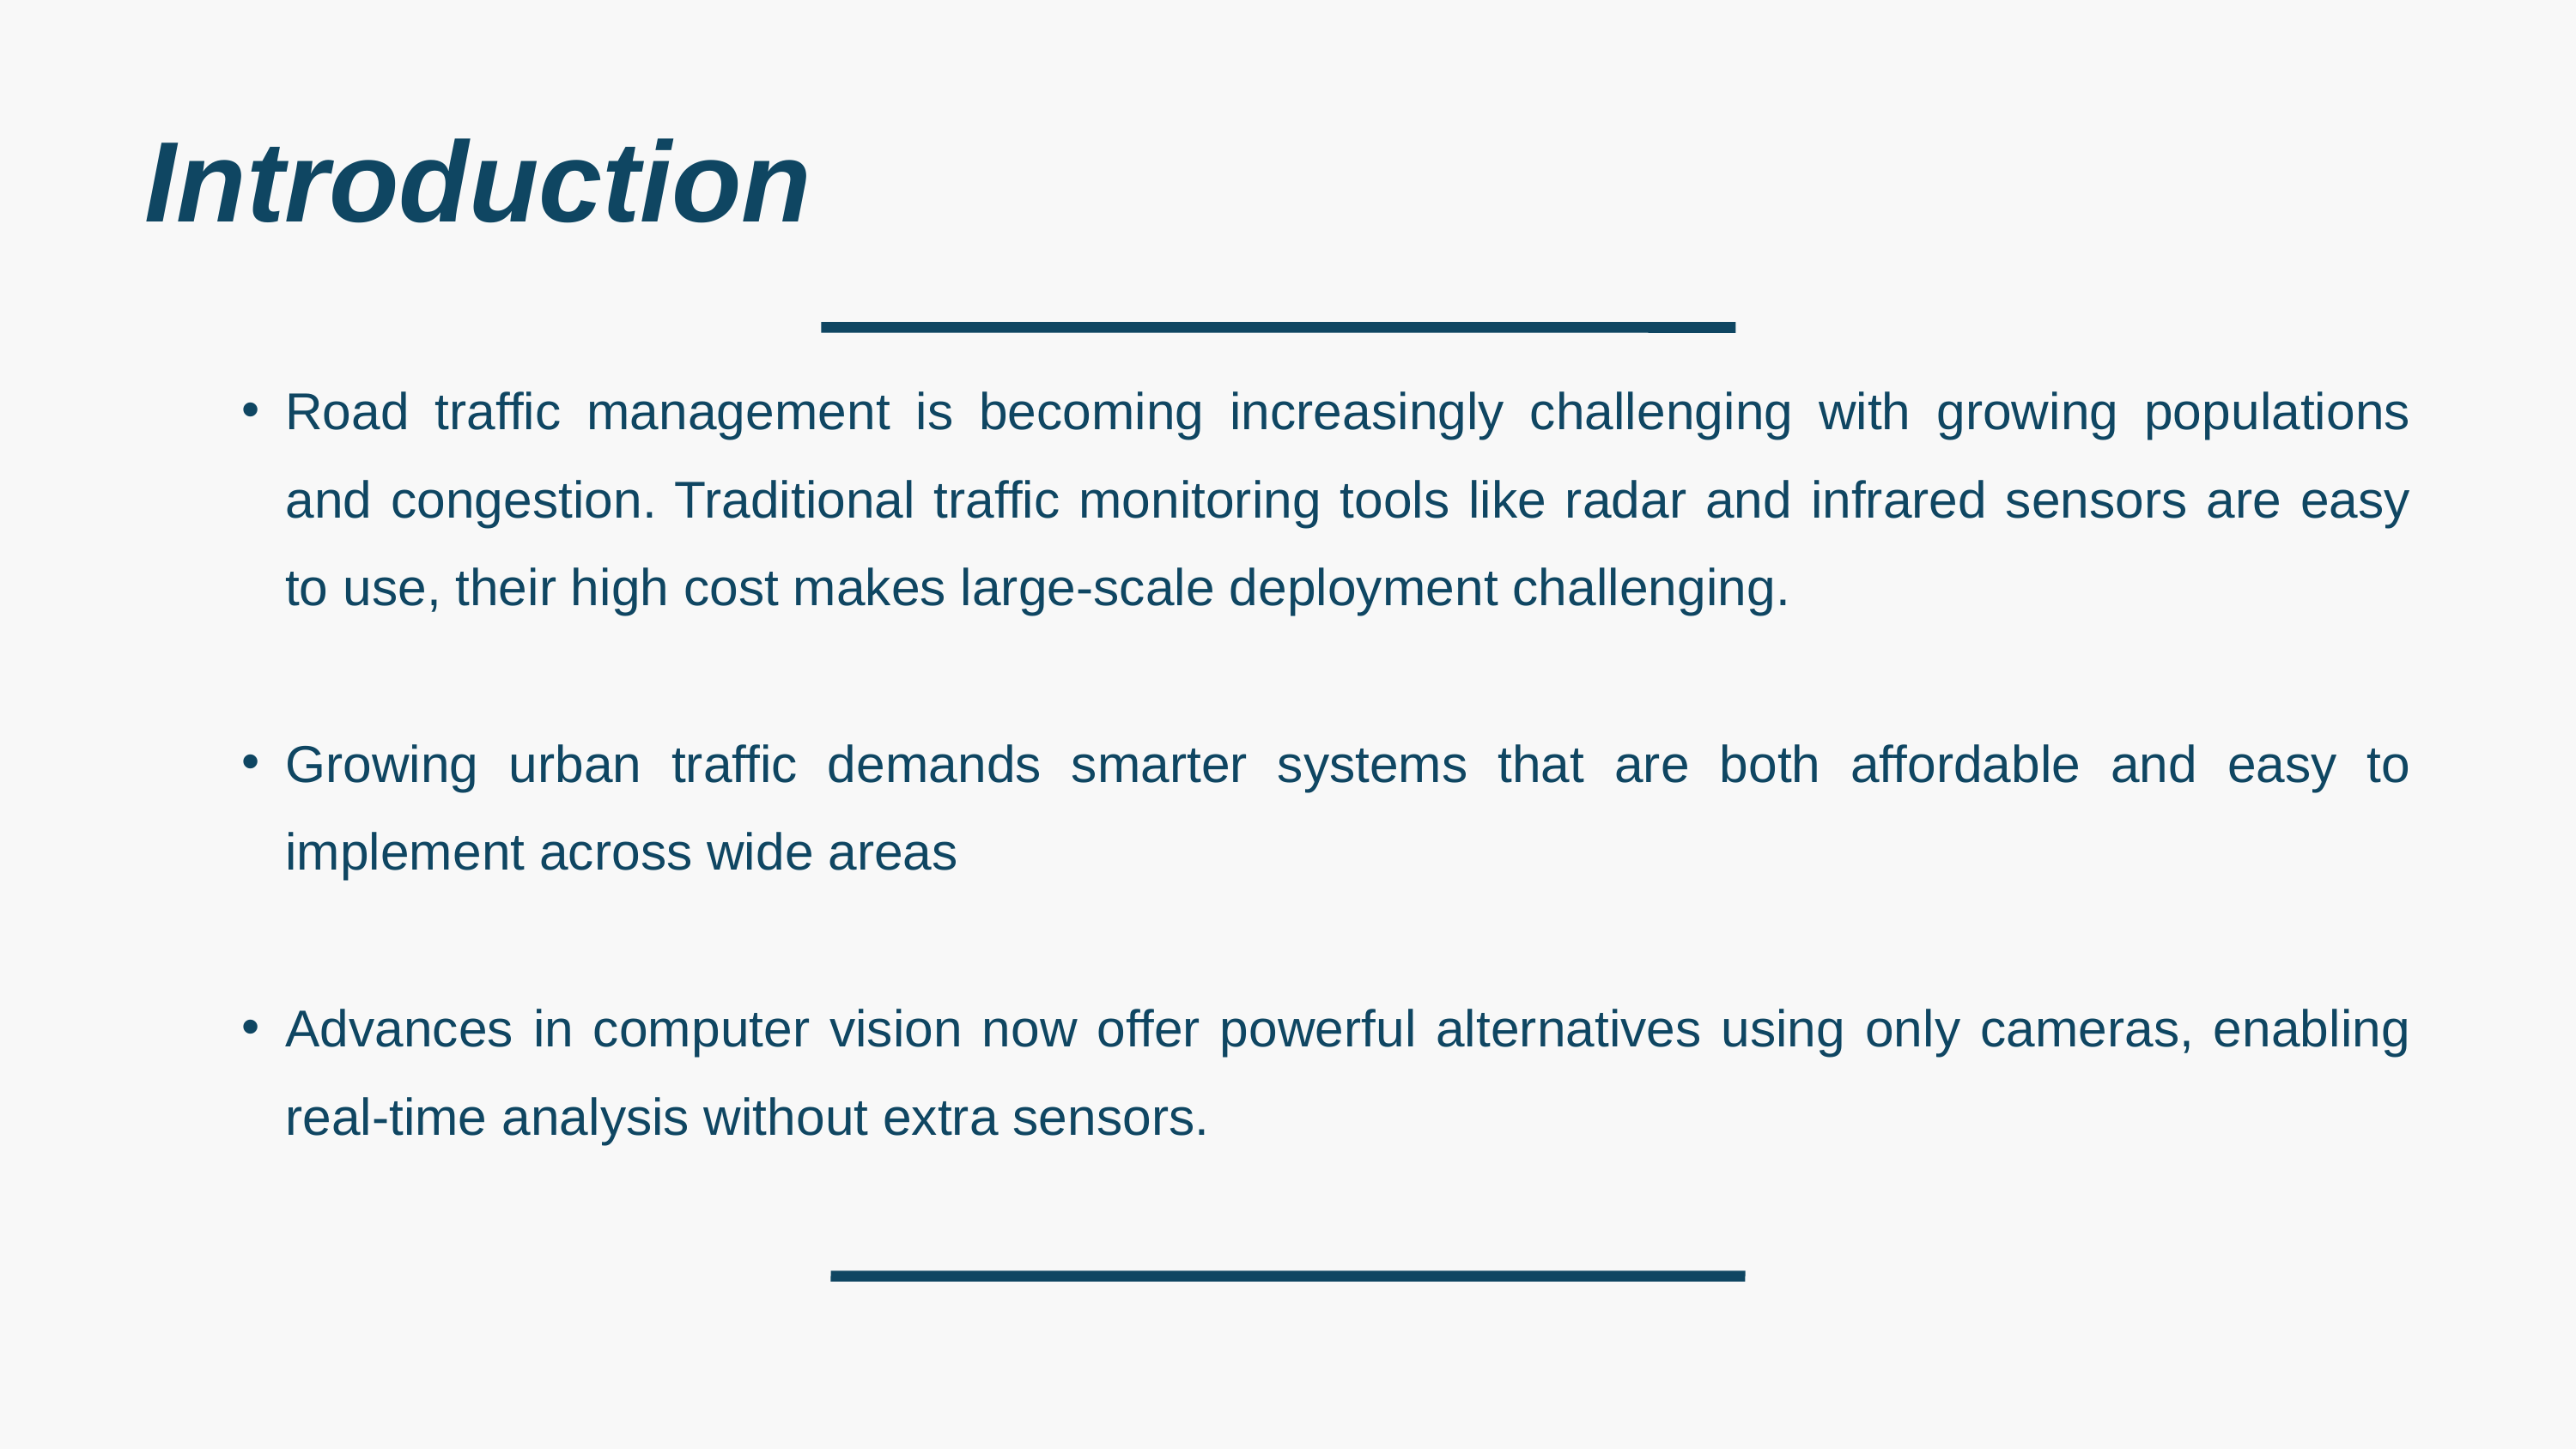

Introduction

Road traffic management is becoming increasingly challenging with growing populations and congestion. Traditional traffic monitoring tools like radar and infrared sensors are easy to use, their high cost makes large-scale deployment challenging.

Growing urban traffic demands smarter systems that are both affordable and easy to implement across wide areas

Advances in computer vision now offer powerful alternatives using only cameras, enabling real-time analysis without extra sensors.